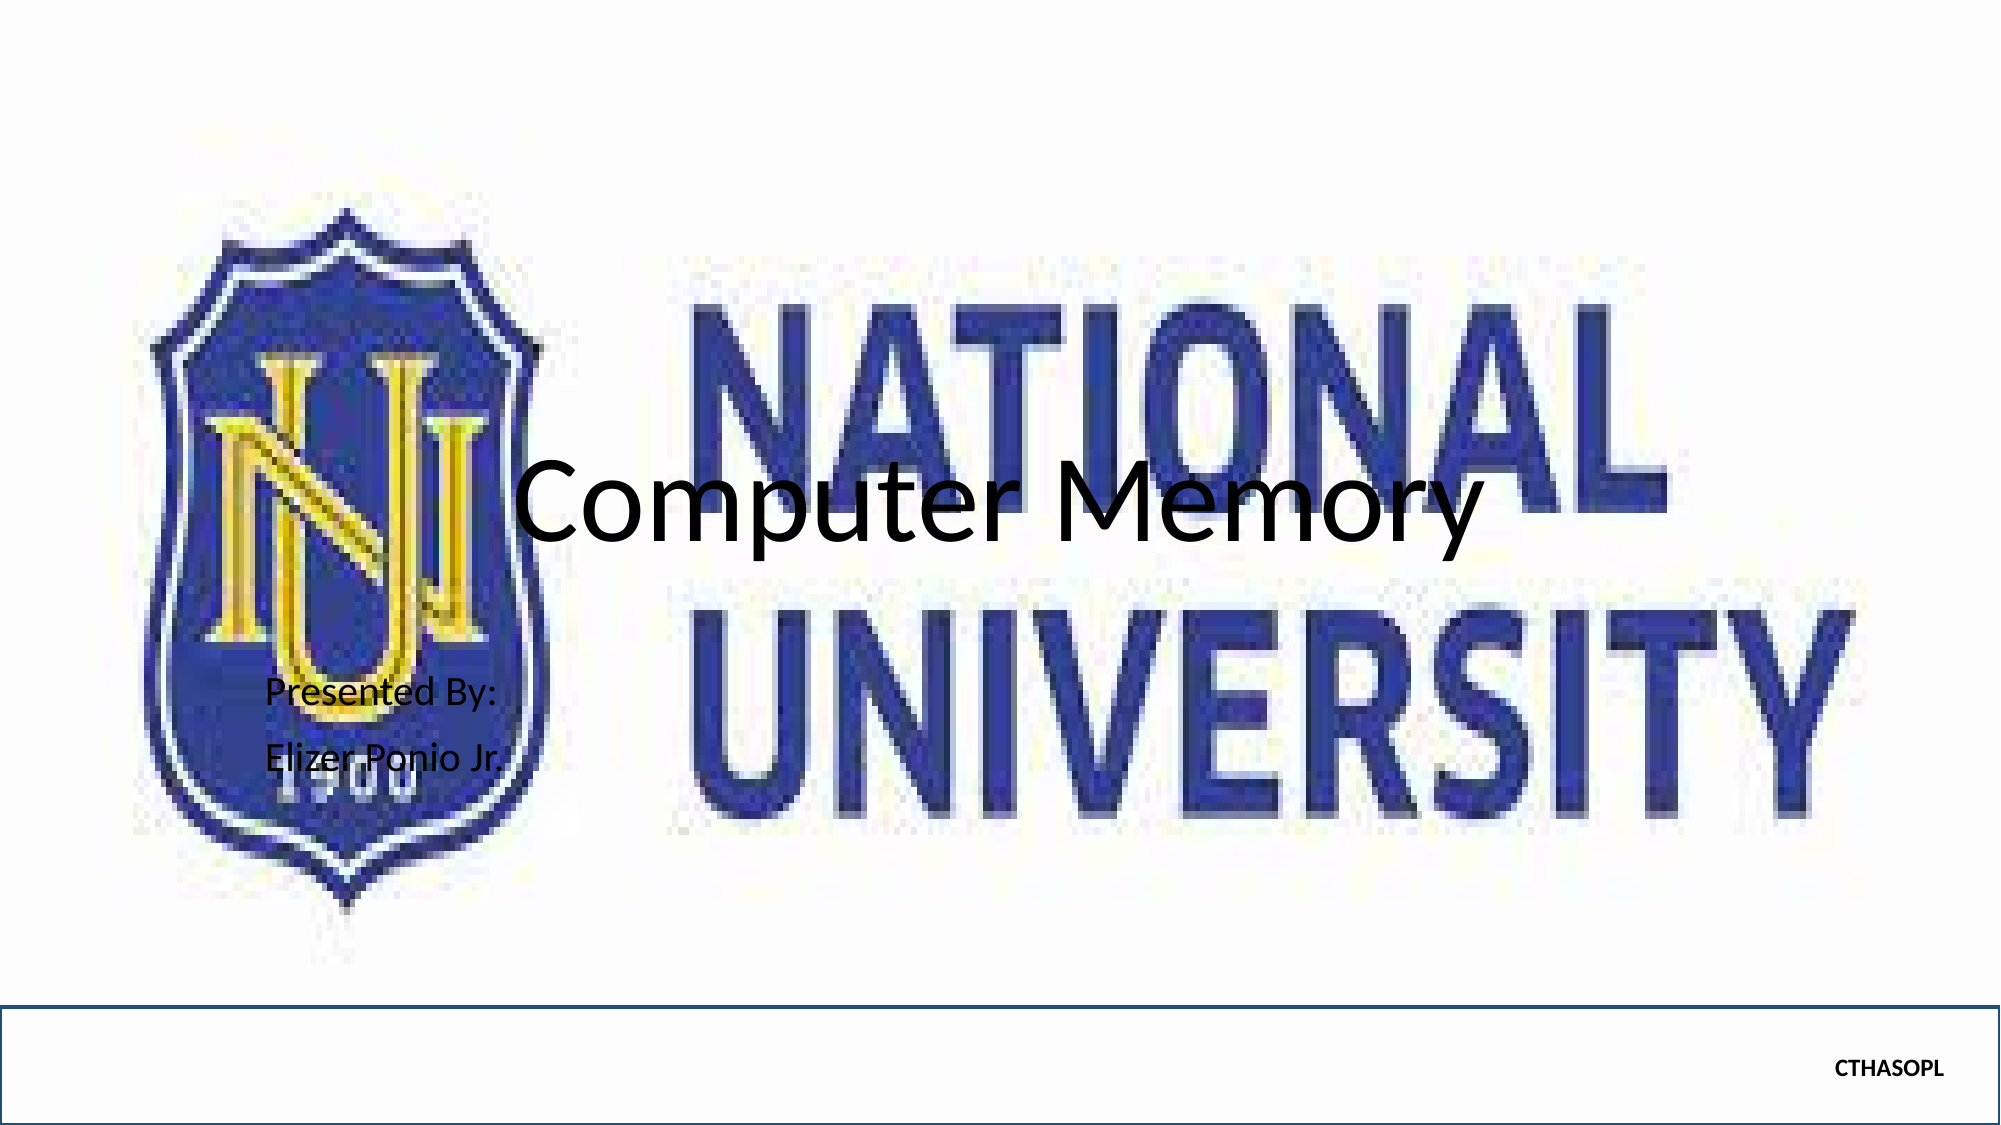

# Computer Memory

Presented By:
Elizer Ponio Jr.
CTHASOPL